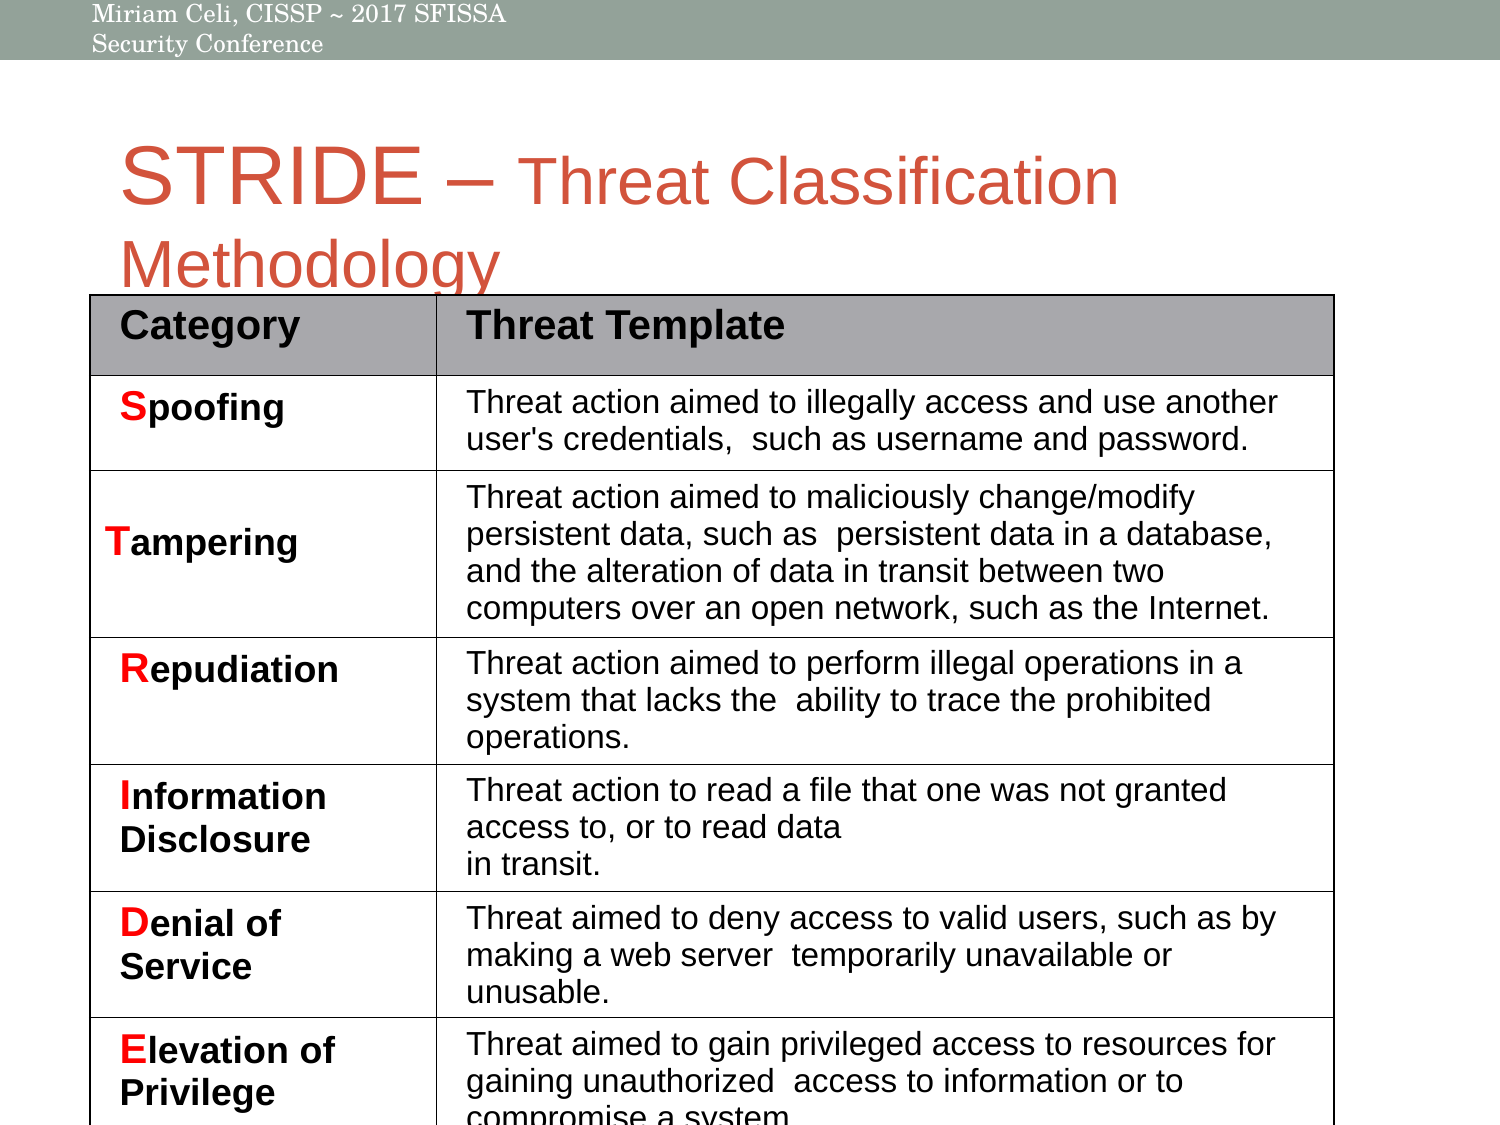

Miriam Celi, CISSP ~ 2017 SFISSA Security Conference
# STRIDE – Threat Classification Methodology
| Category | Threat Template |
| --- | --- |
| Spoofing | Threat action aimed to illegally access and use another user's credentials, such as username and password. |
| Tampering | Threat action aimed to maliciously change/modify persistent data, such as persistent data in a database, and the alteration of data in transit between two computers over an open network, such as the Internet. |
| Repudiation | Threat action aimed to perform illegal operations in a system that lacks the ability to trace the prohibited operations. |
| Information Disclosure | Threat action to read a file that one was not granted access to, or to read data in transit. |
| Denial of Service | Threat aimed to deny access to valid users, such as by making a web server temporarily unavailable or unusable. |
| Elevation of Privilege | Threat aimed to gain privileged access to resources for gaining unauthorized access to information or to compromise a system. |